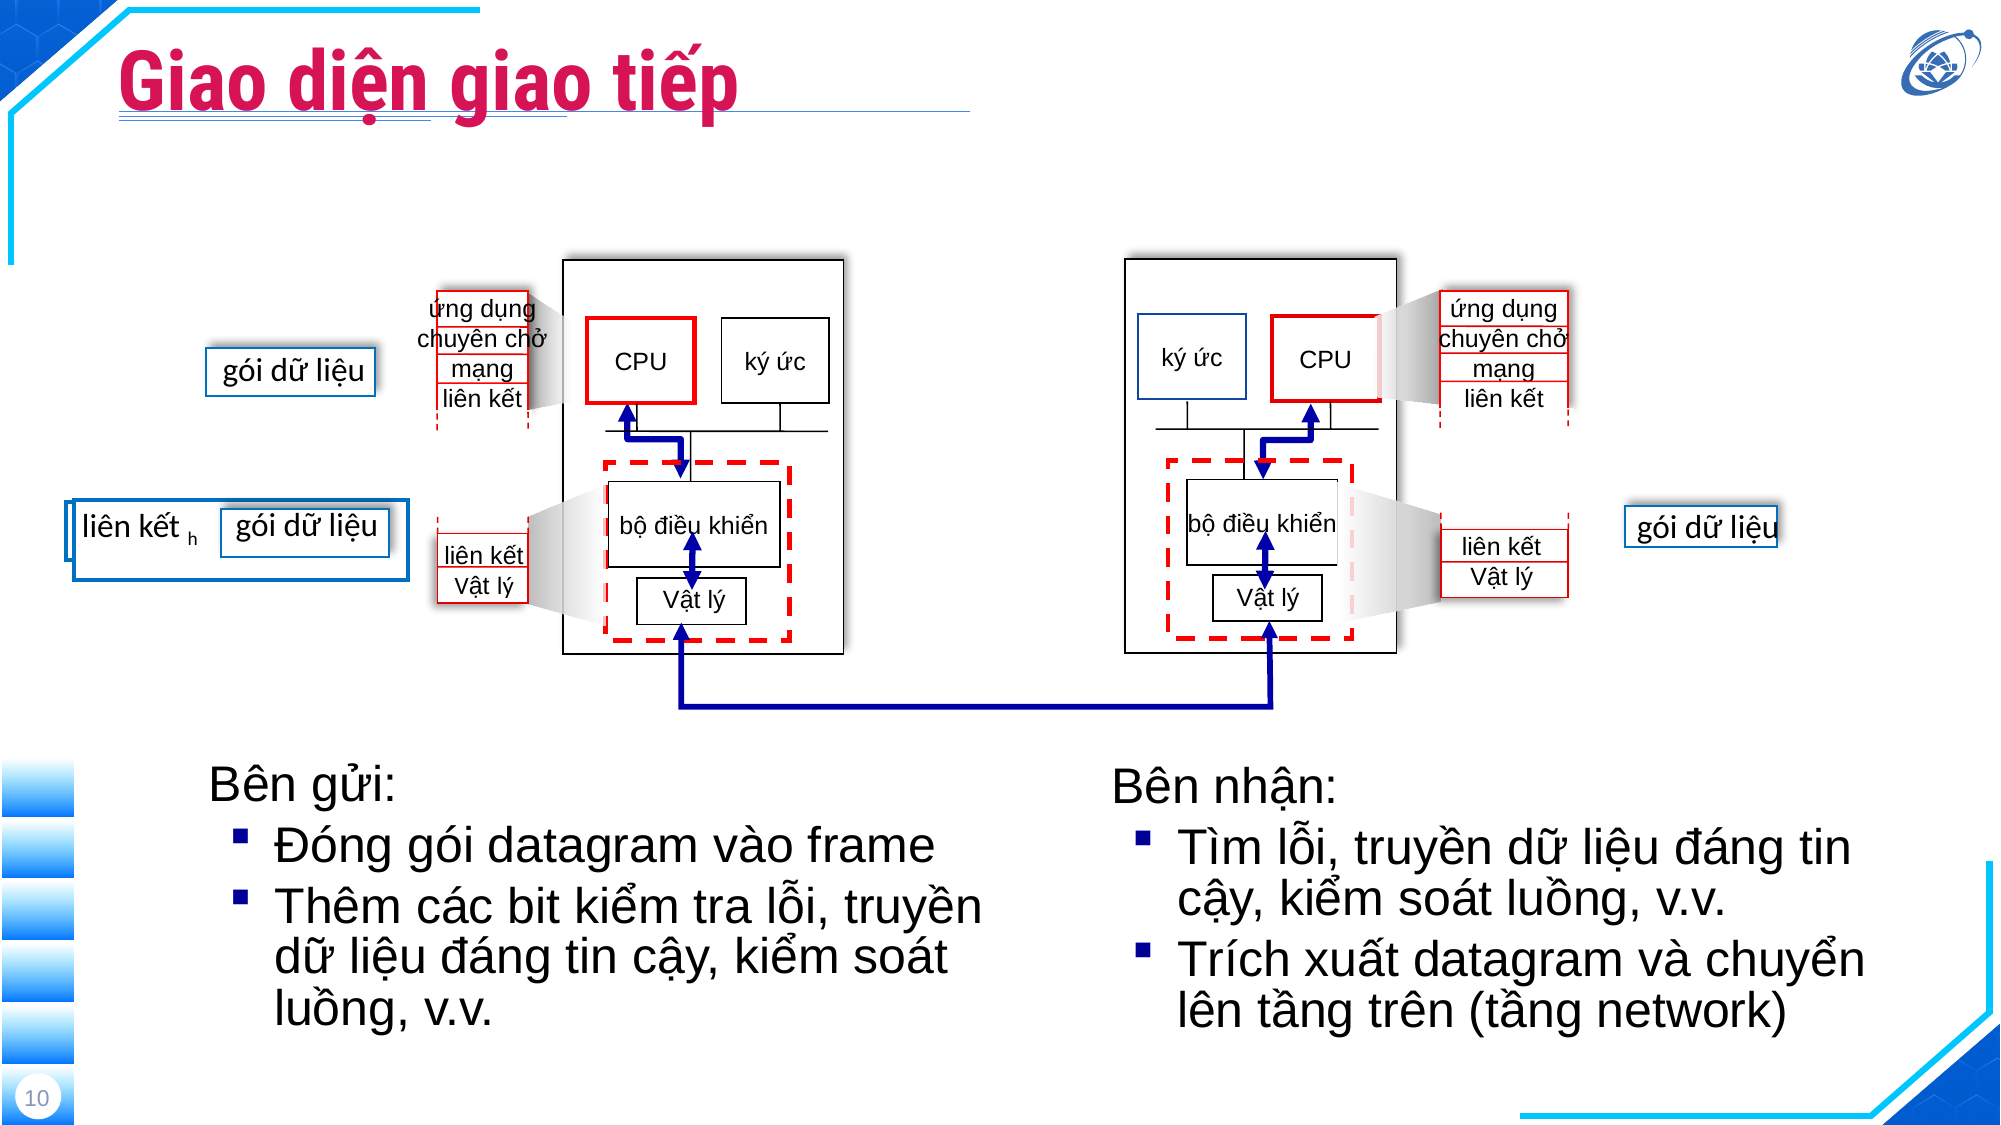

# Giao diện giao tiếp

ký ức
CPU

bộ điều khiển

Vật lý

CPU
ký ức

bộ điều khiển

Vật lý

ứng dụng
chuyên chở
mạng
liên kết

liên kết
Vật lý

ứng dụng
chuyên chở
mạng
liên kết

liên kết
Vật lý

gói dữ liệu

gói dữ liệu

liên kết h

gói dữ liệu

liên kết h

Bên gửi:
Đóng gói datagram vào frame
Thêm các bit kiểm tra lỗi, truyền dữ liệu đáng tin cậy, kiểm soát luồng, v.v.
Bên nhận:
Tìm lỗi, truyền dữ liệu đáng tin cậy, kiểm soát luồng, v.v.
Trích xuất datagram và chuyển lên tầng trên (tầng network)
10